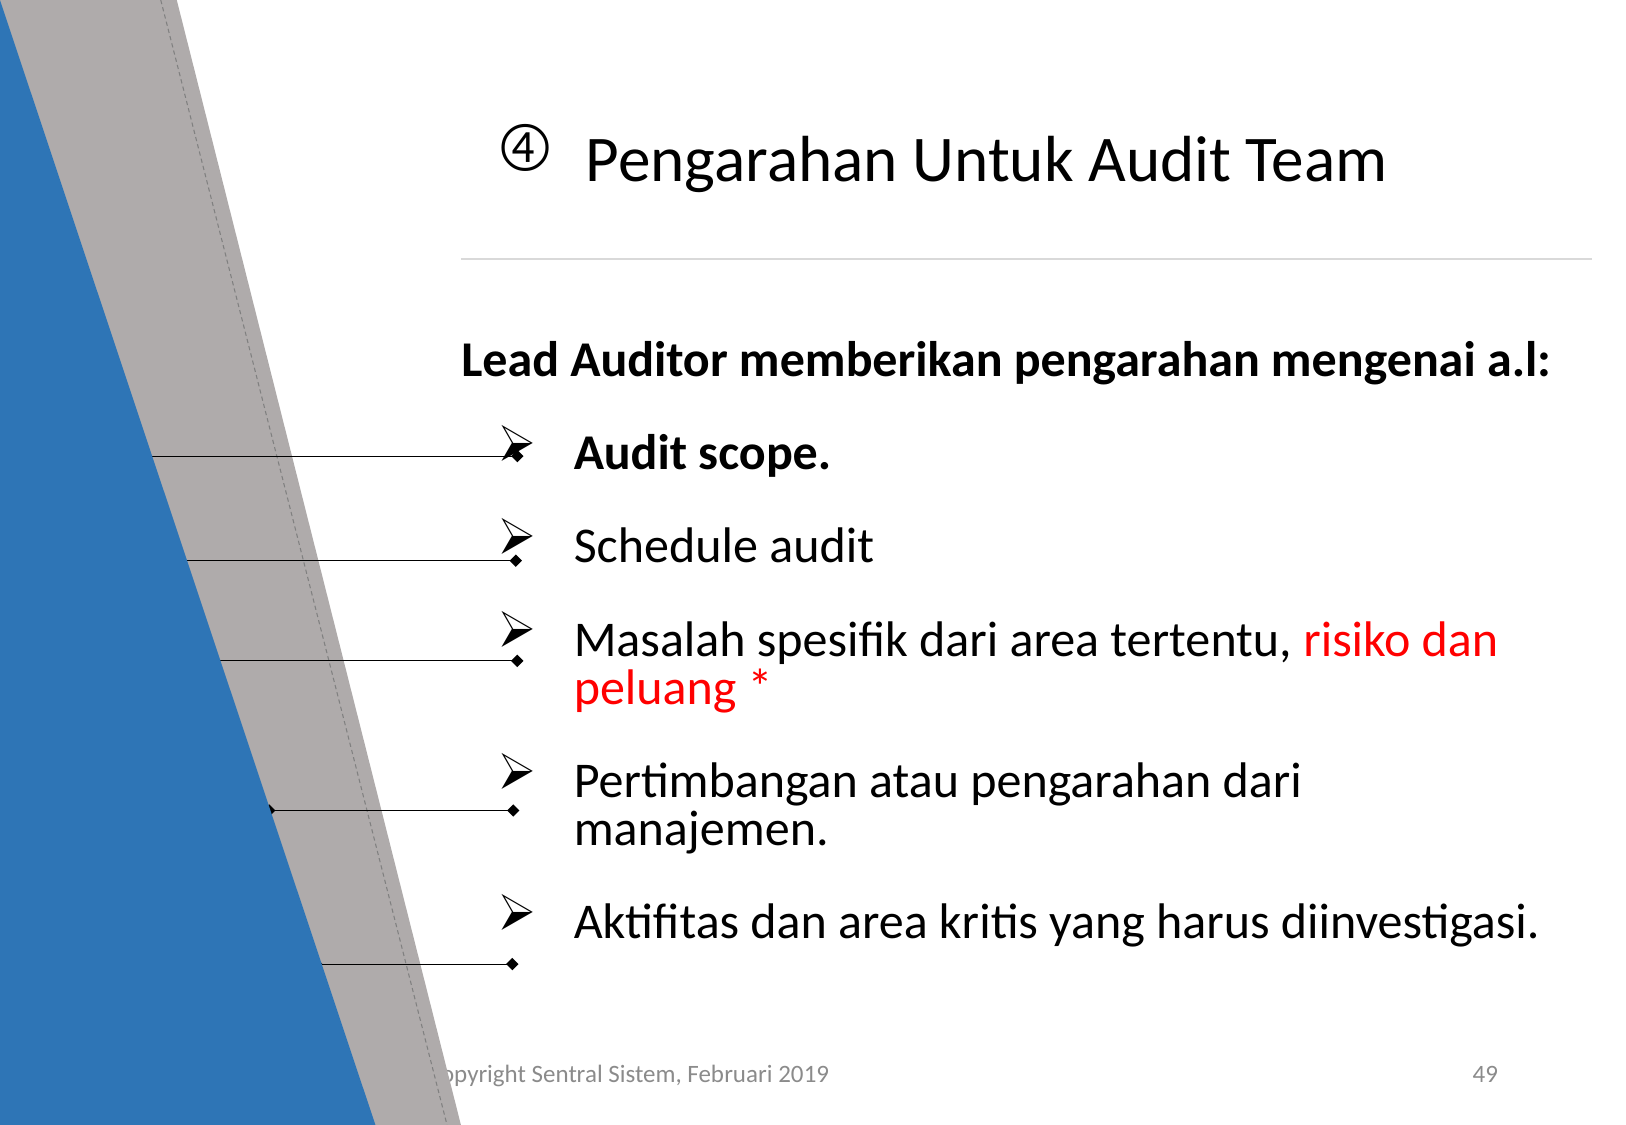

# Pengarahan Untuk Audit Team
Lead Auditor memberikan pengarahan mengenai a.l:
Audit scope.
Schedule audit
Masalah spesifik dari area tertentu, risiko dan peluang *
Pertimbangan atau pengarahan dari manajemen.
Aktifitas dan area kritis yang harus diinvestigasi.

IQA ISO 9001:2015 1/Rev 03 © Copyright Sentral Sistem, Februari 2019
49